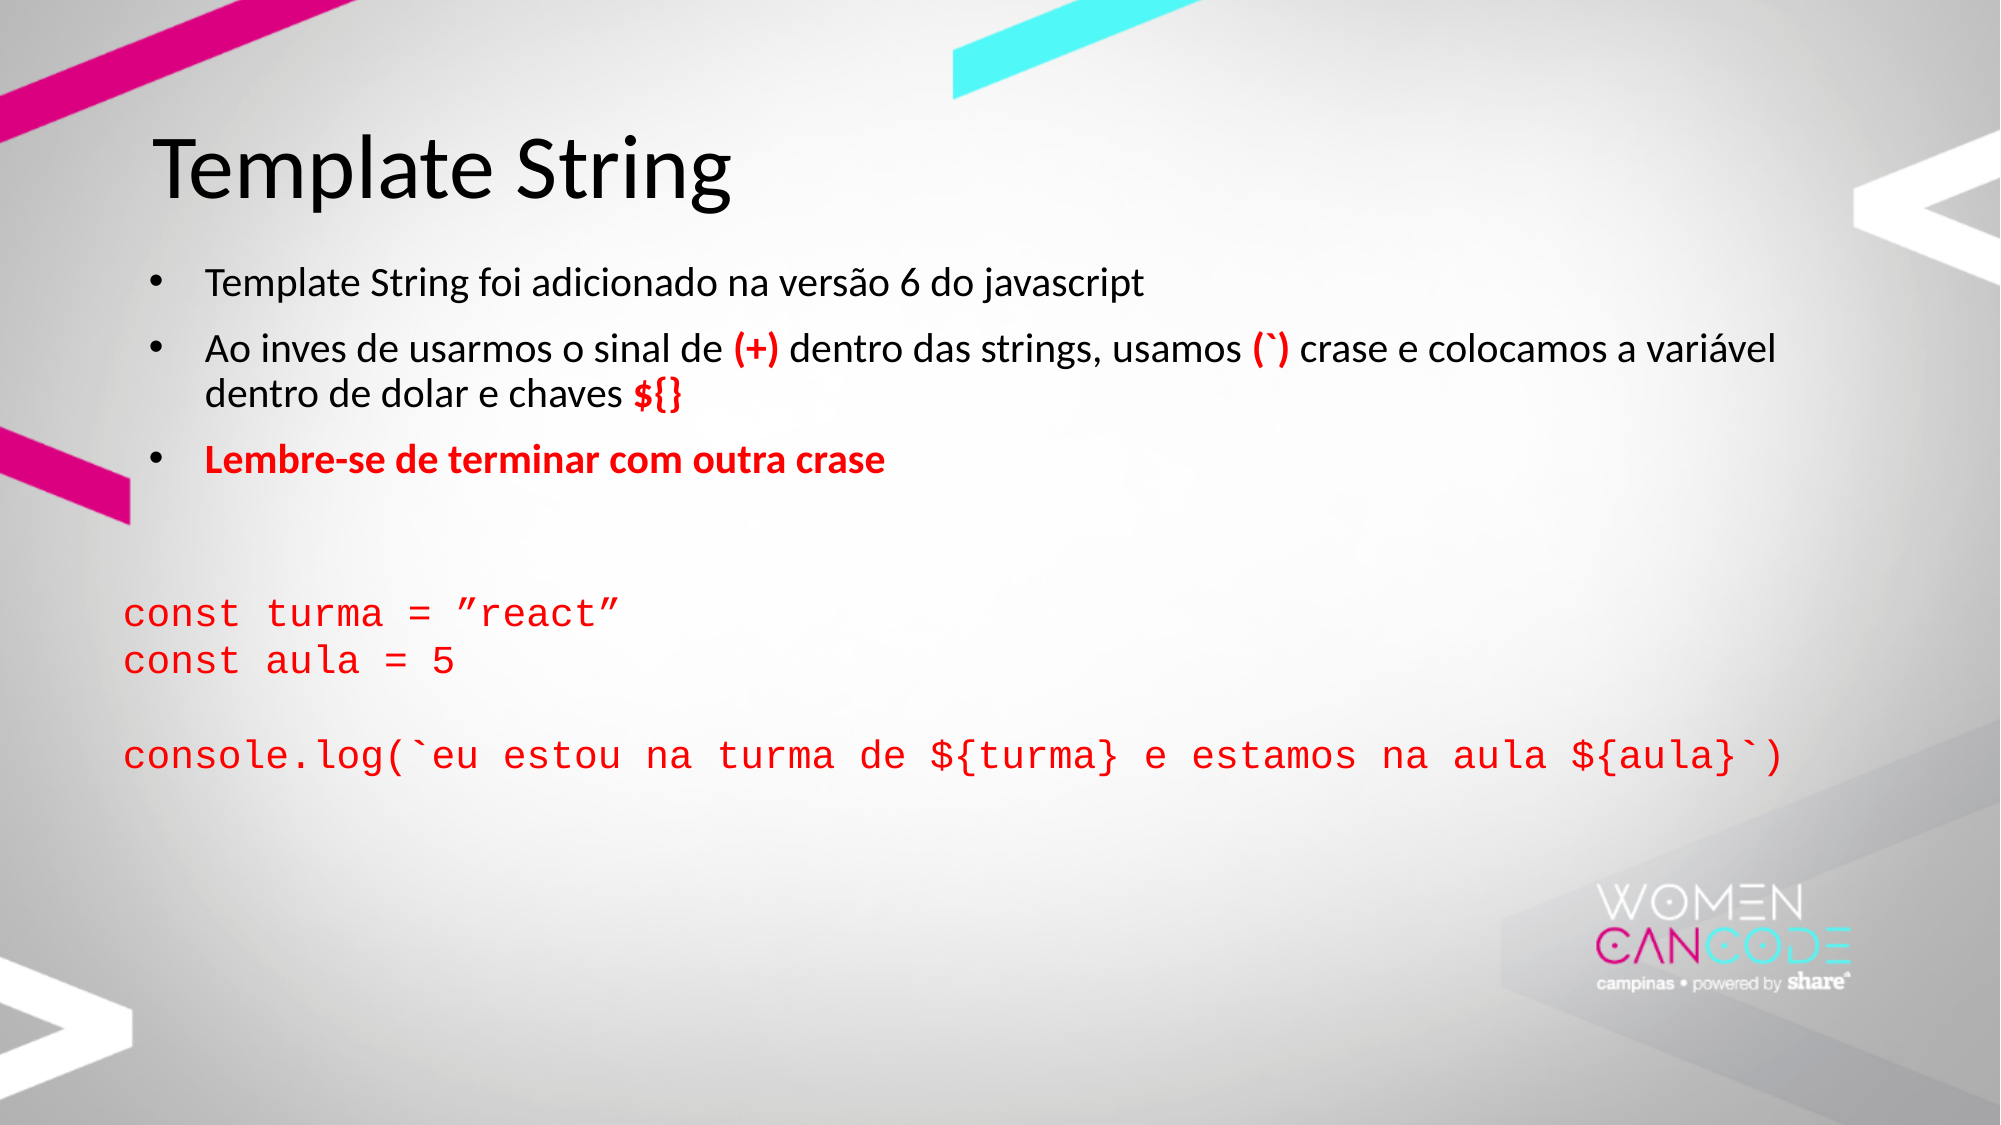

# Template String
Template String foi adicionado na versão 6 do javascript
Ao inves de usarmos o sinal de (+) dentro das strings, usamos (`) crase e colocamos a variável dentro de dolar e chaves ${}
Lembre-se de terminar com outra crase
const turma = ”react”
const aula = 5

console.log(`eu estou na turma de ${turma} e estamos na aula ${aula}`)